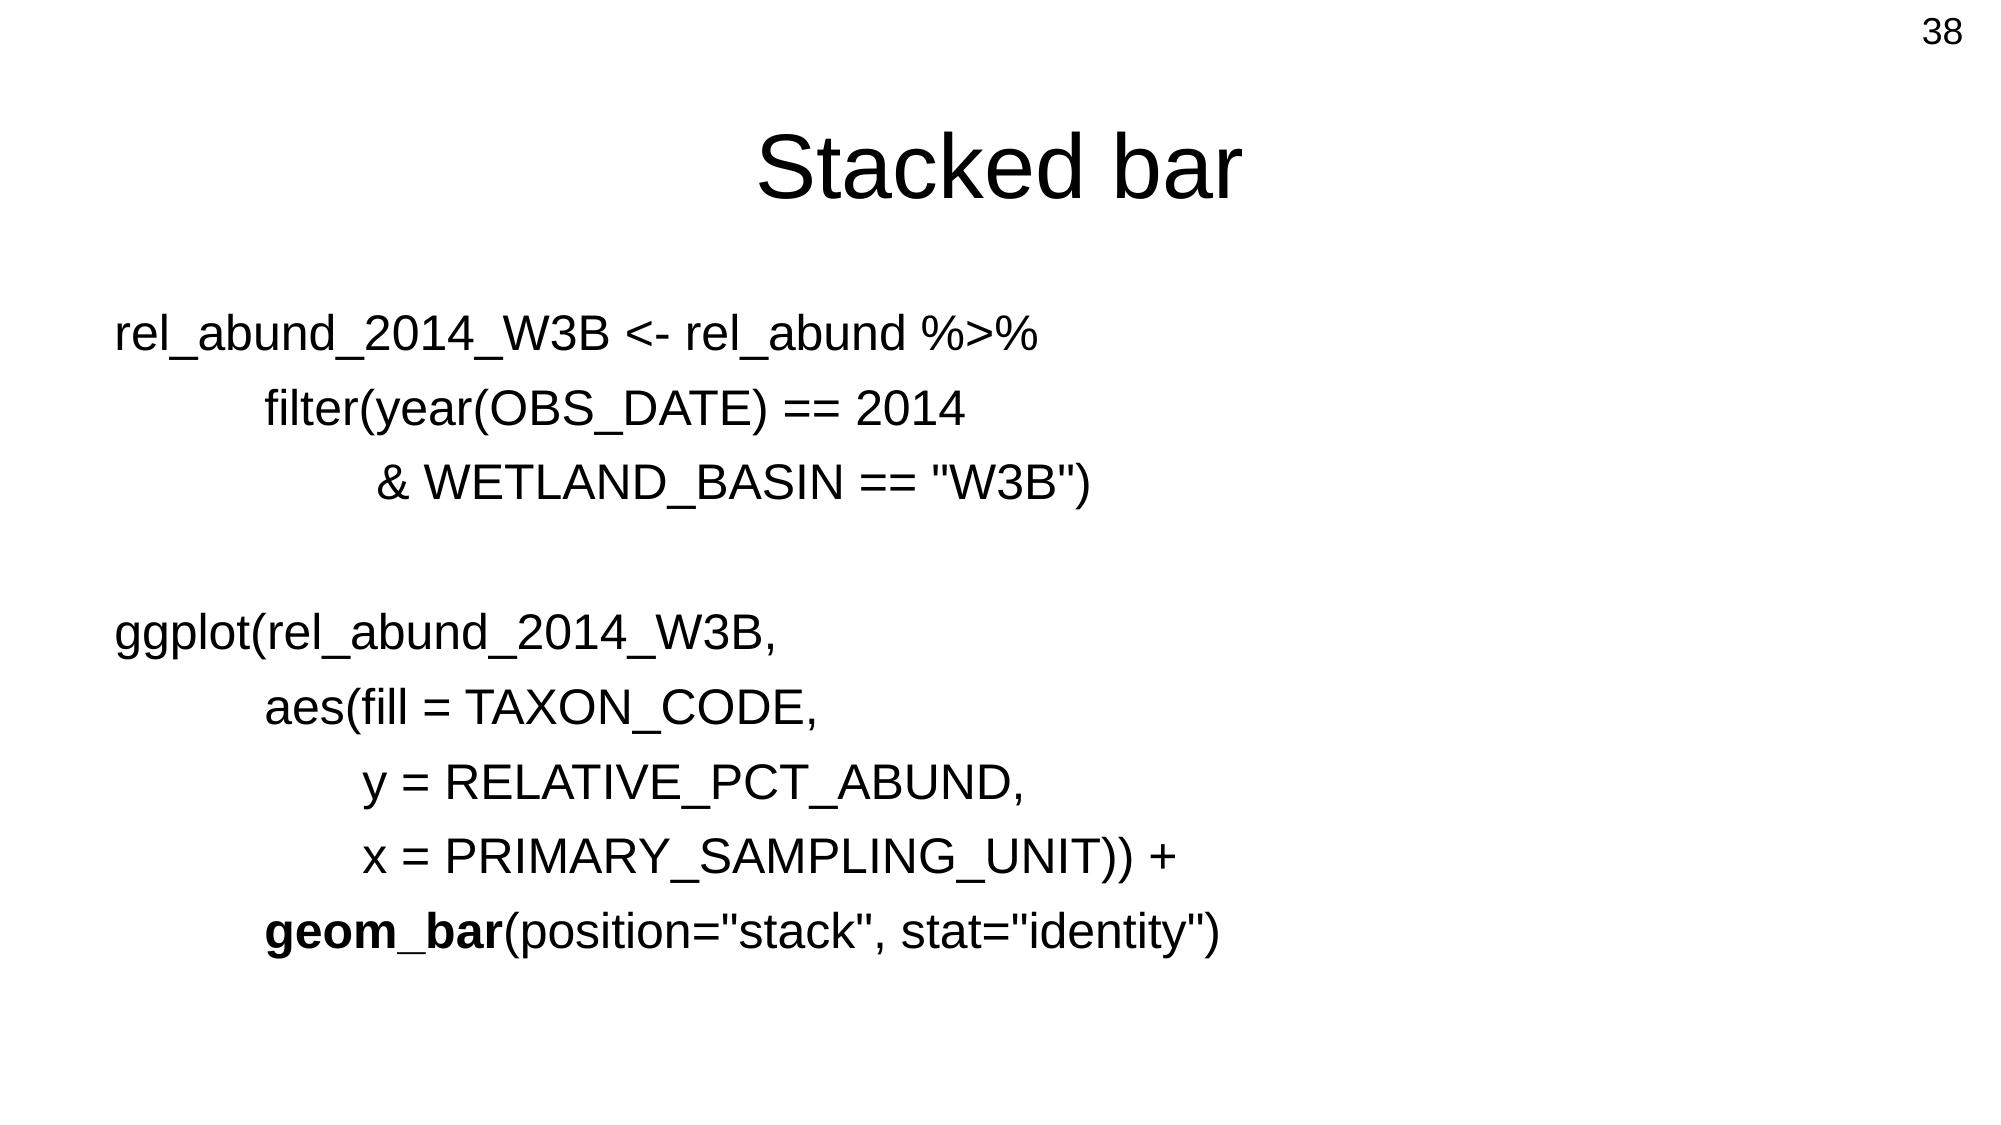

38
# Stacked bar
rel_abund_2014_W3B <- rel_abund %>%
	filter(year(OBS_DATE) == 2014
 	        & WETLAND_BASIN == "W3B")

ggplot(rel_abund_2014_W3B,
 	aes(fill = TAXON_CODE,
 	       y = RELATIVE_PCT_ABUND,
	       x = PRIMARY_SAMPLING_UNIT)) +
 	geom_bar(position="stack", stat="identity")